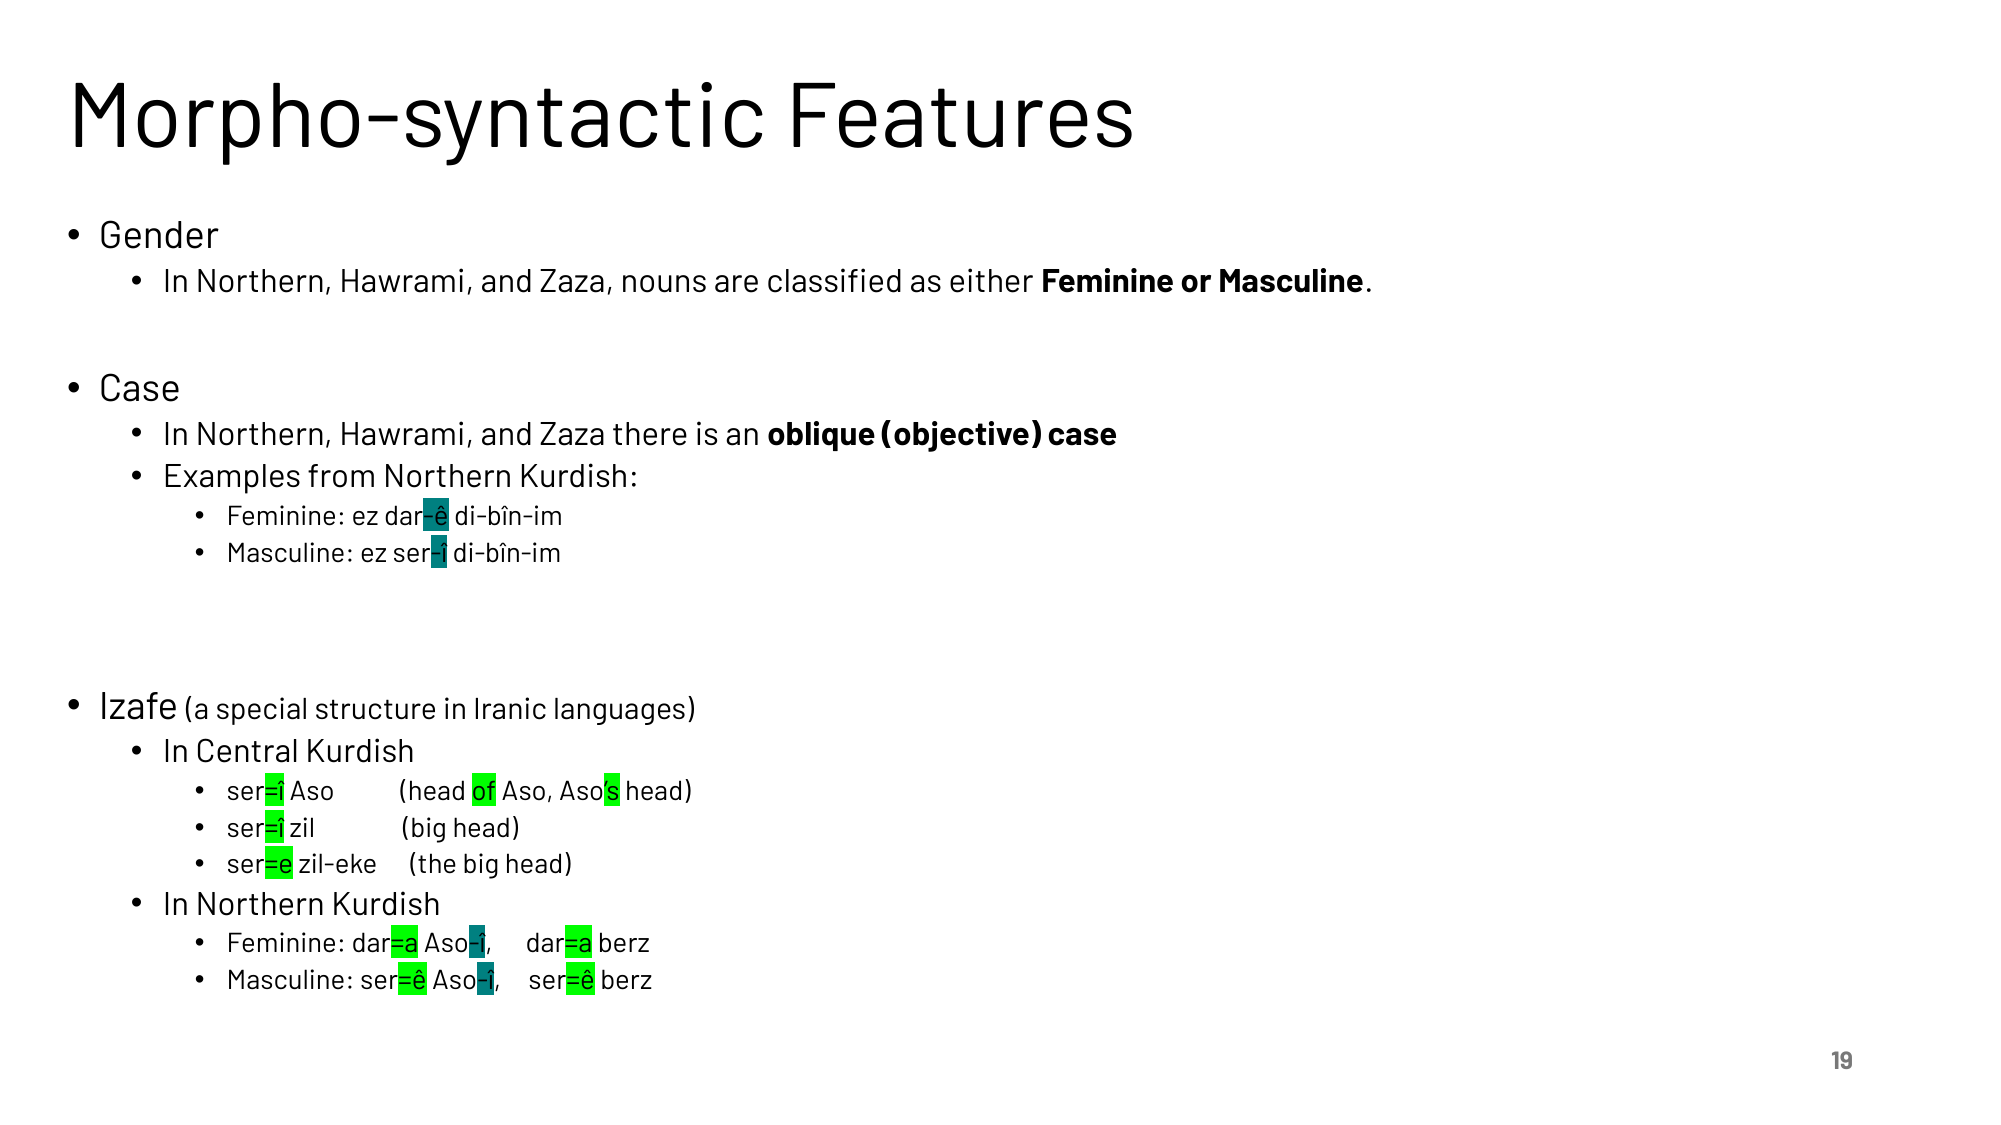

# Morpho-syntactic Features
Gender
In Northern, Hawrami, and Zaza, nouns are classified as either Feminine or Masculine.

Case
In Northern, Hawrami, and Zaza there is an oblique (objective) case
Examples from Northern Kurdish:
Feminine: ez dar-ê di-bîn-im
Masculine: ez ser-î di-bîn-im

Izafe (a special structure in Iranic languages)
In Central Kurdish
ser=î Aso            (head of Aso, Aso’s head)
ser=î zil                (big head)
ser=e zil-eke      (the big head)
In Northern Kurdish
Feminine: dar=a Aso-î,      dar=a berz
Masculine: ser=ê Aso-î,     ser=ê berz

19